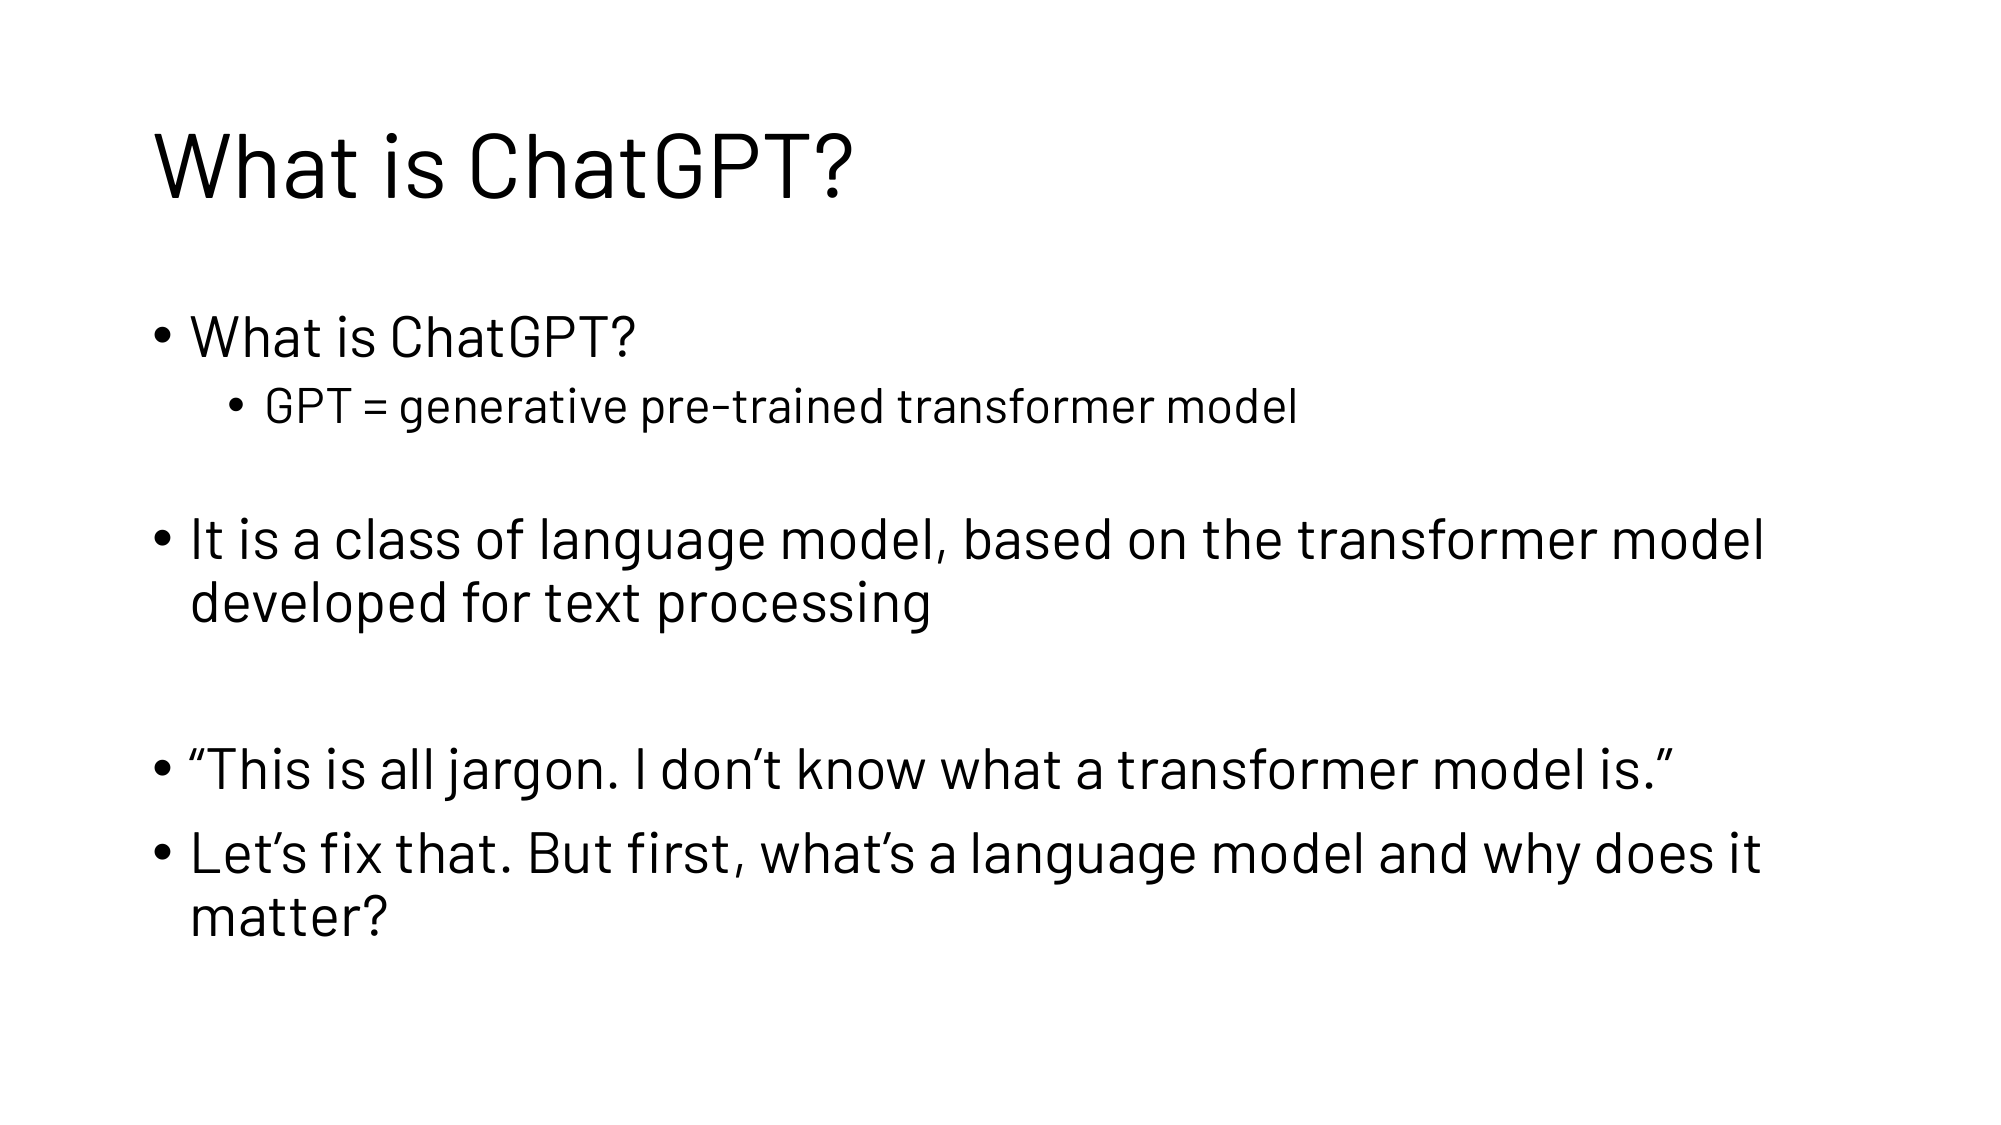

# What is ChatGPT?
What is ChatGPT?
GPT = generative pre-trained transformer model
It is a class of language model, based on the transformer model developed for text processing

“This is all jargon. I don’t know what a transformer model is.”
Let’s fix that. But first, what’s a language model and why does it matter?